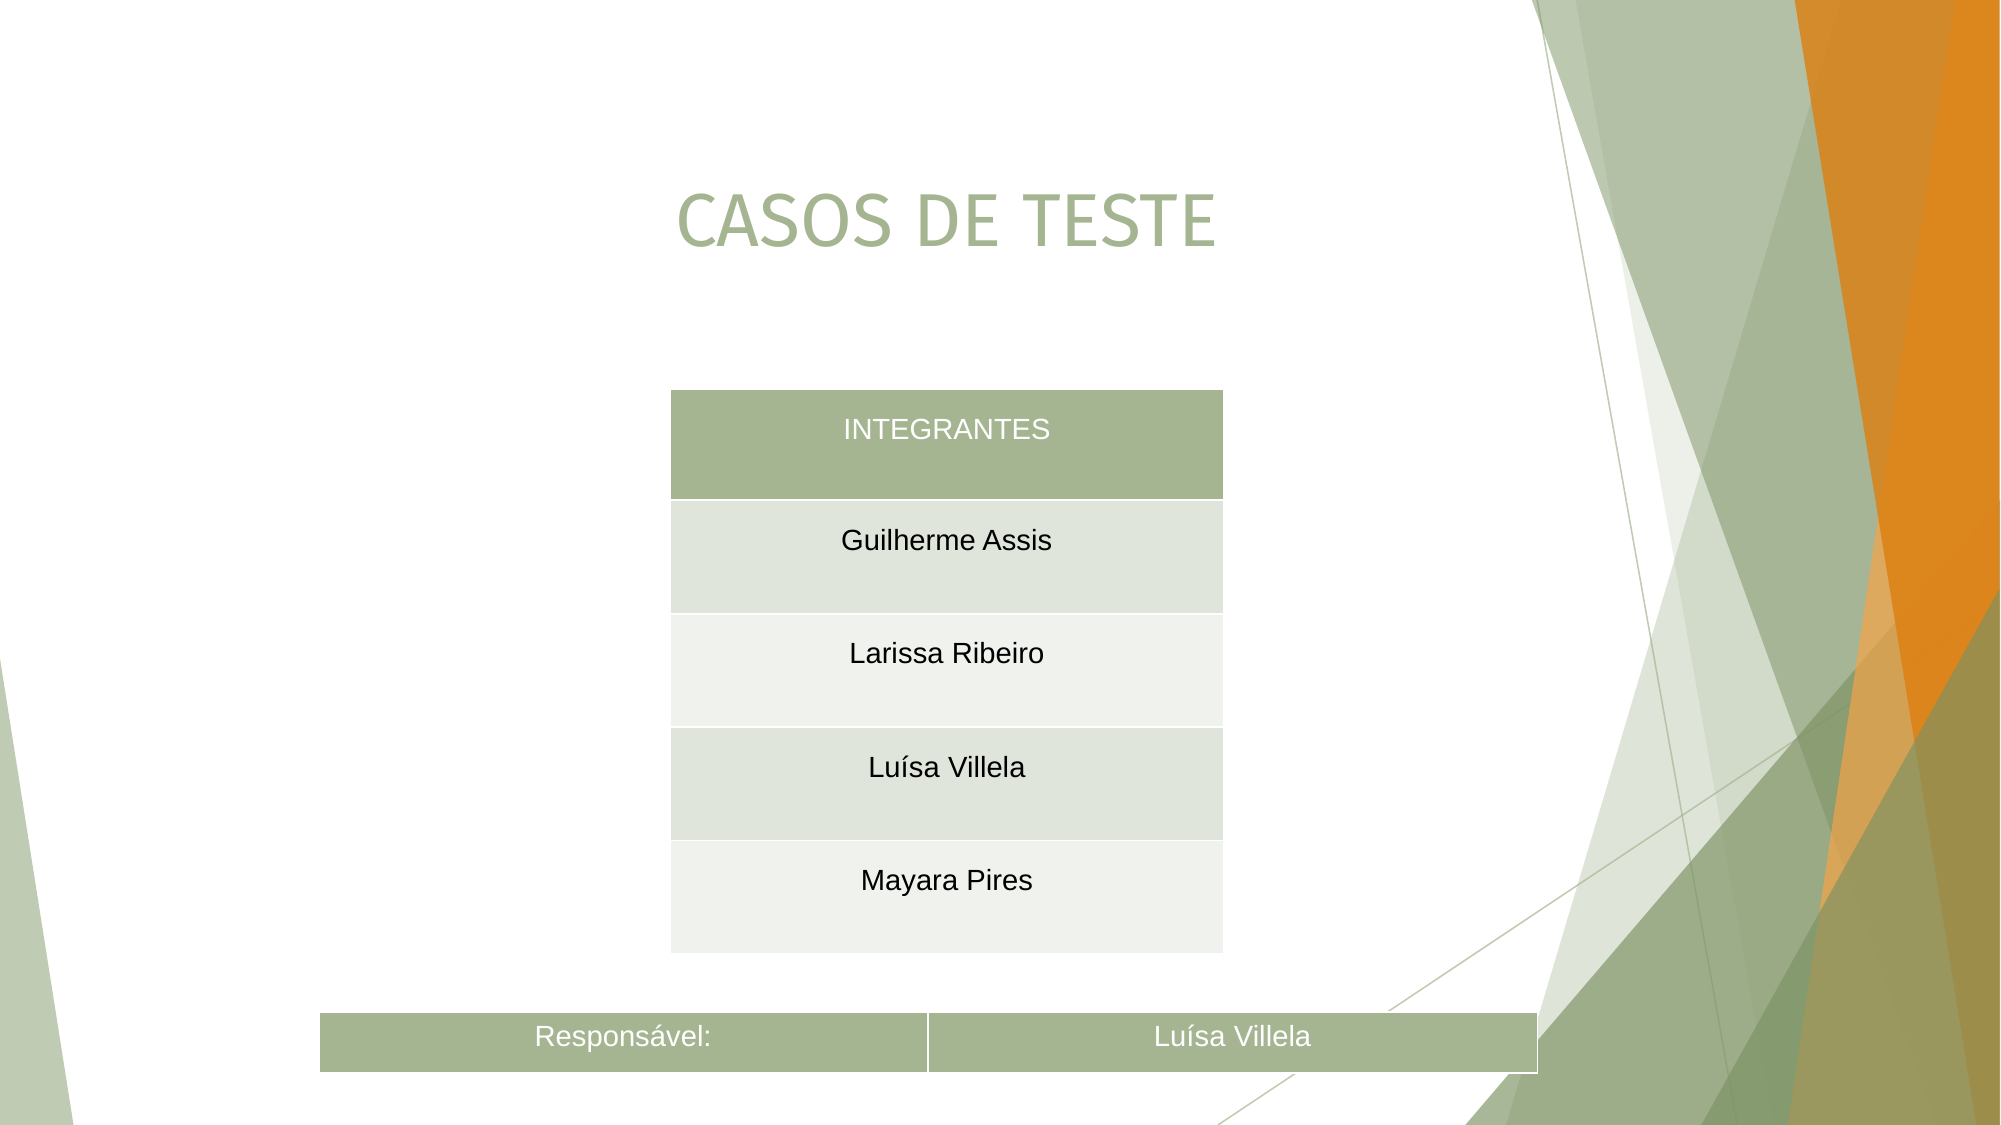

# CASOS DE TESTE
| INTEGRANTES |
| --- |
| Guilherme Assis |
| Larissa Ribeiro |
| Luísa Villela |
| Mayara Pires |
| Responsável: | Luísa Villela |
| --- | --- |